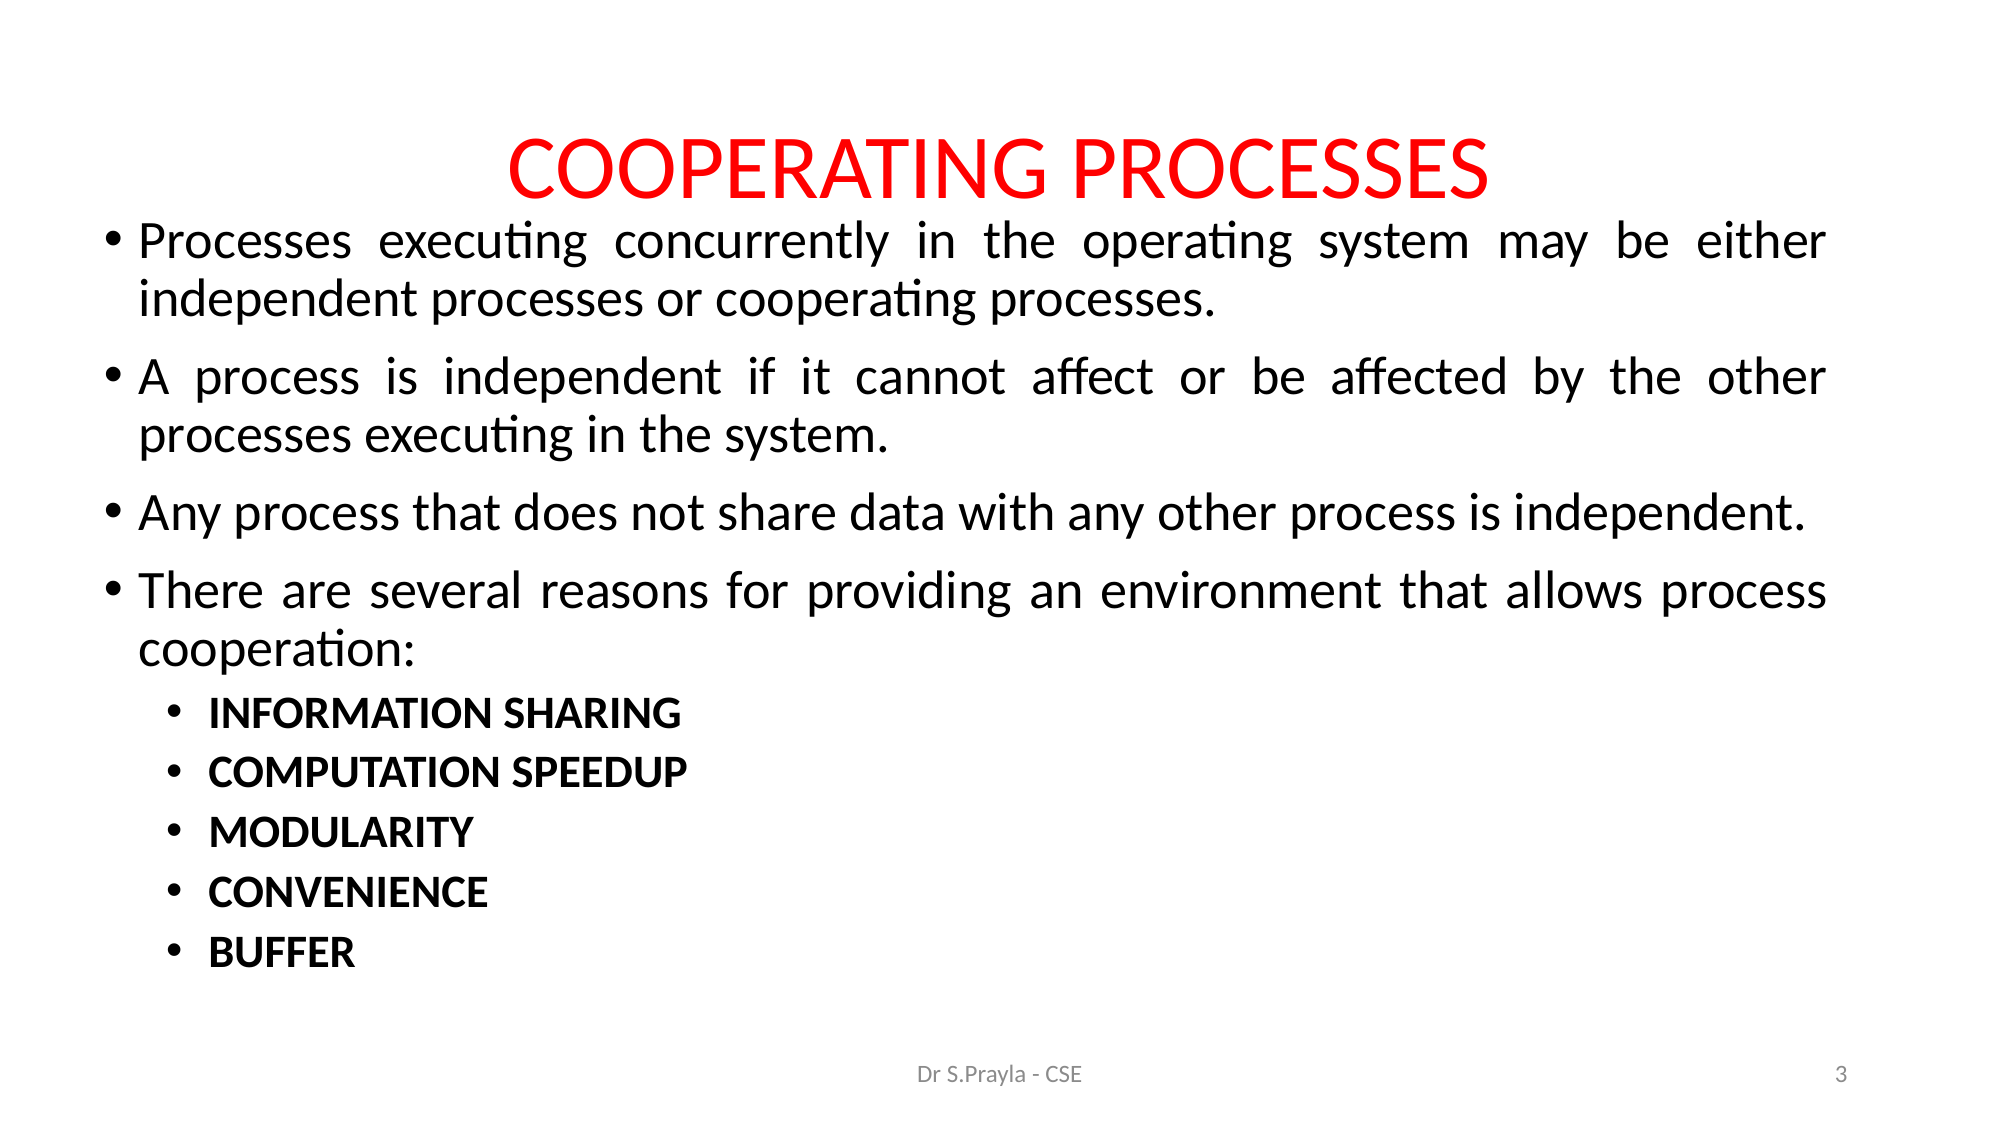

# COOPERATING PROCESSES
Processes executing concurrently in the operating system may be either independent processes or cooperating processes.
A process is independent if it cannot affect or be affected by the other processes executing in the system.
Any process that does not share data with any other process is independent.
There are several reasons for providing an environment that allows process cooperation:
INFORMATION SHARING
COMPUTATION SPEEDUP
MODULARITY
CONVENIENCE
BUFFER

Dr S.Prayla - CSE
3